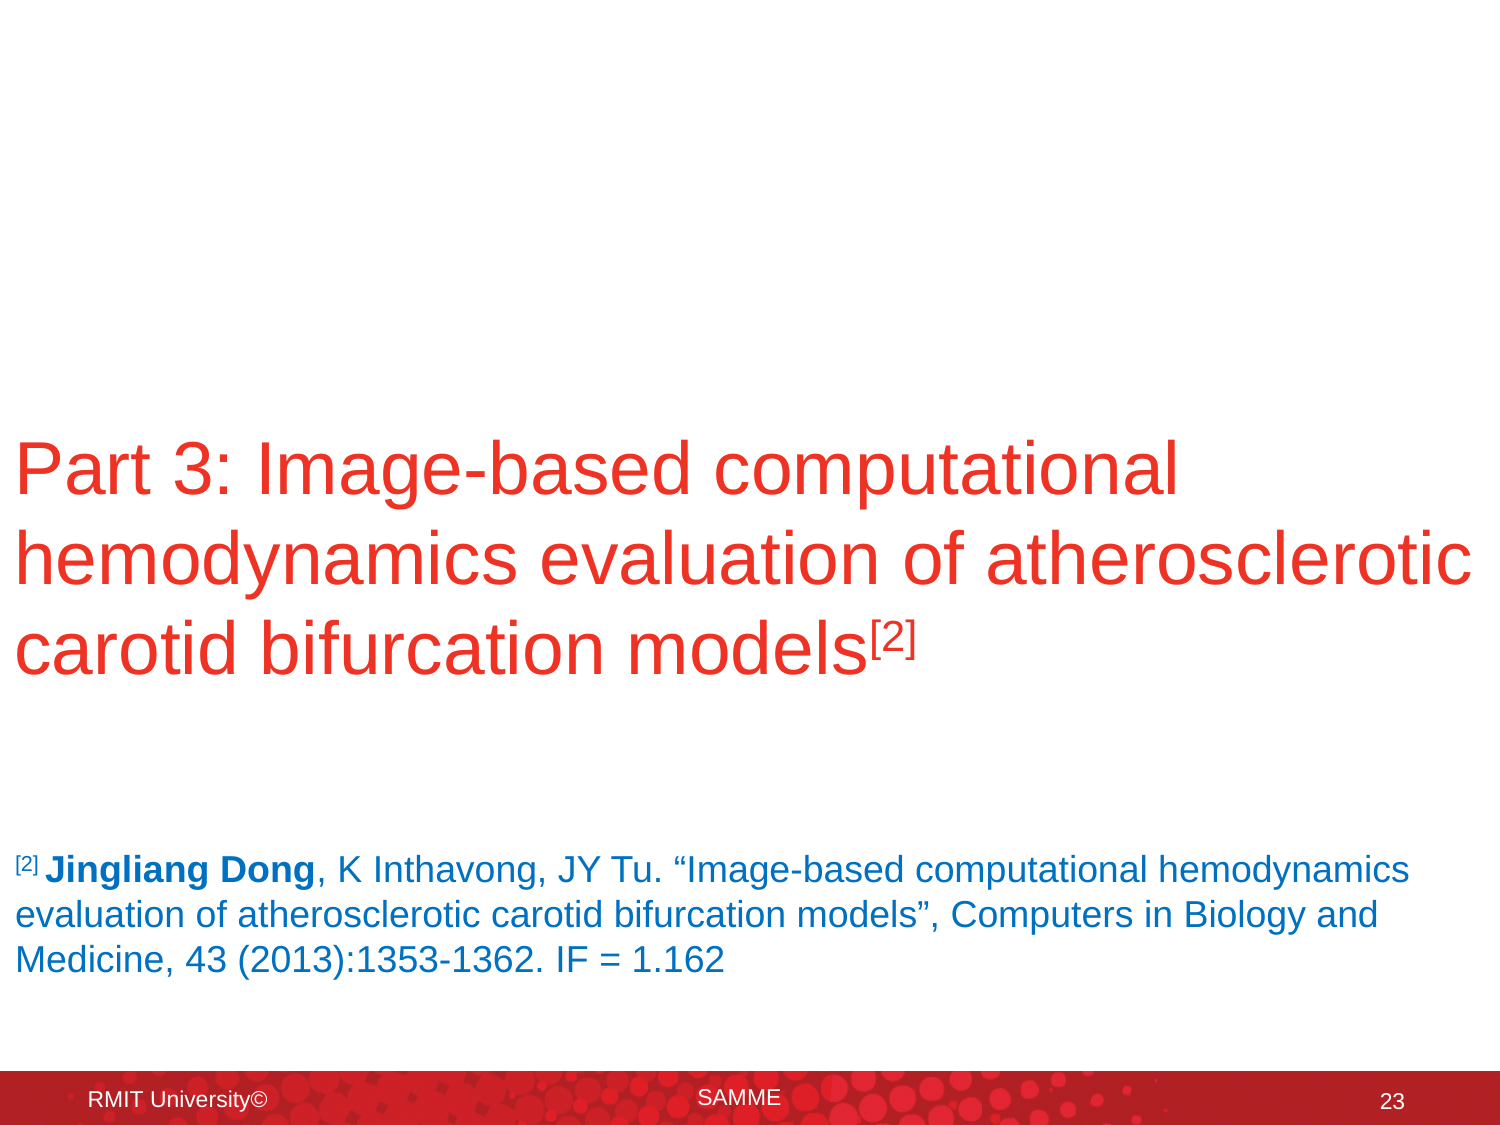

Part 3: Image-based computational hemodynamics evaluation of atherosclerotic carotid bifurcation models[2]
[2] Jingliang Dong, K Inthavong, JY Tu. “Image-based computational hemodynamics evaluation of atherosclerotic carotid bifurcation models”, Computers in Biology and Medicine, 43 (2013):1353-1362. IF = 1.162
SAMME
RMIT University©
23